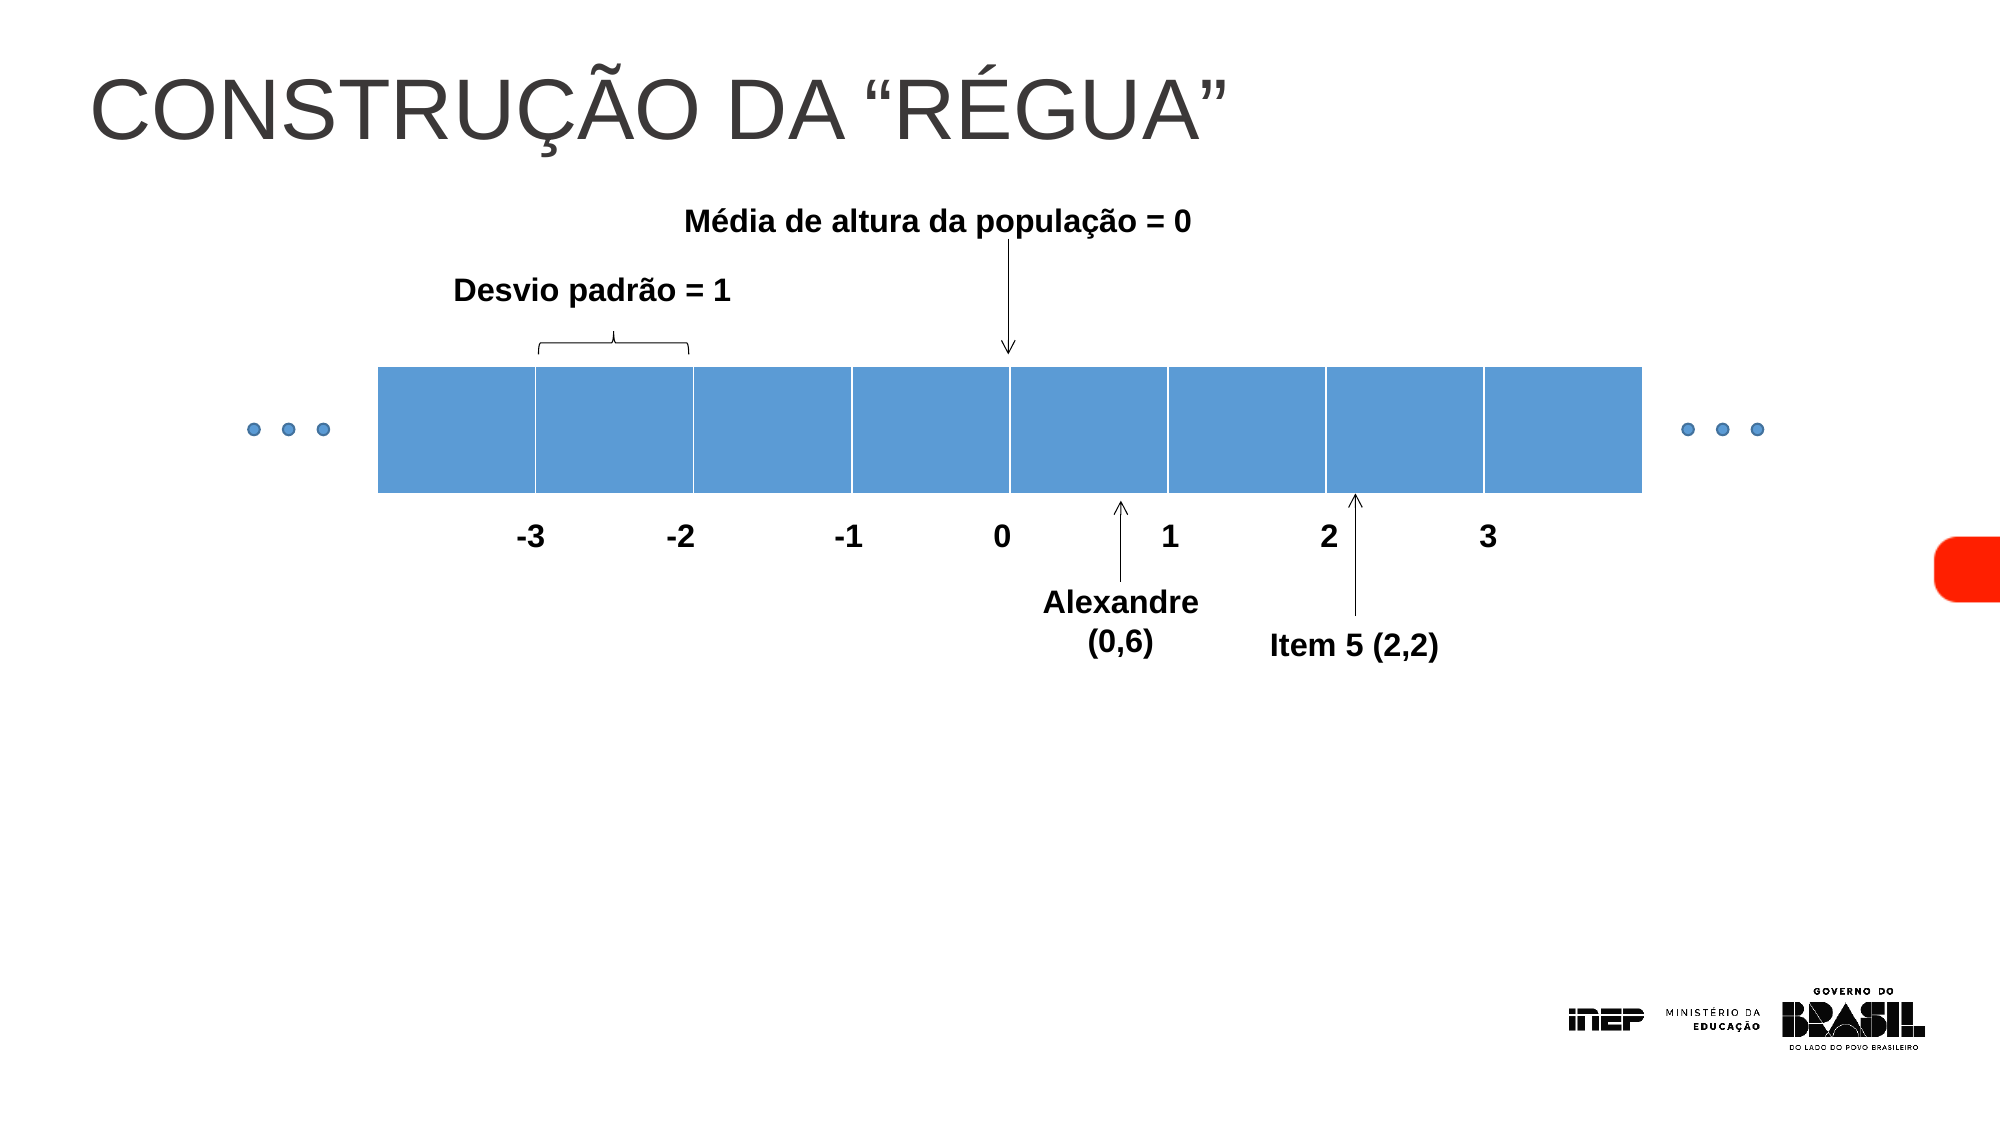

# CONSTRUÇÃO DA “RÉGUA”
Média de altura da população = 0
Desvio padrão = 1

|  |  |  |  |  |  |  |  |
| --- | --- | --- | --- | --- | --- | --- | --- |

-3	-2	  -1	   0	     1	      2	       3
Alexandre
(0,6)
Item 5 (2,2)